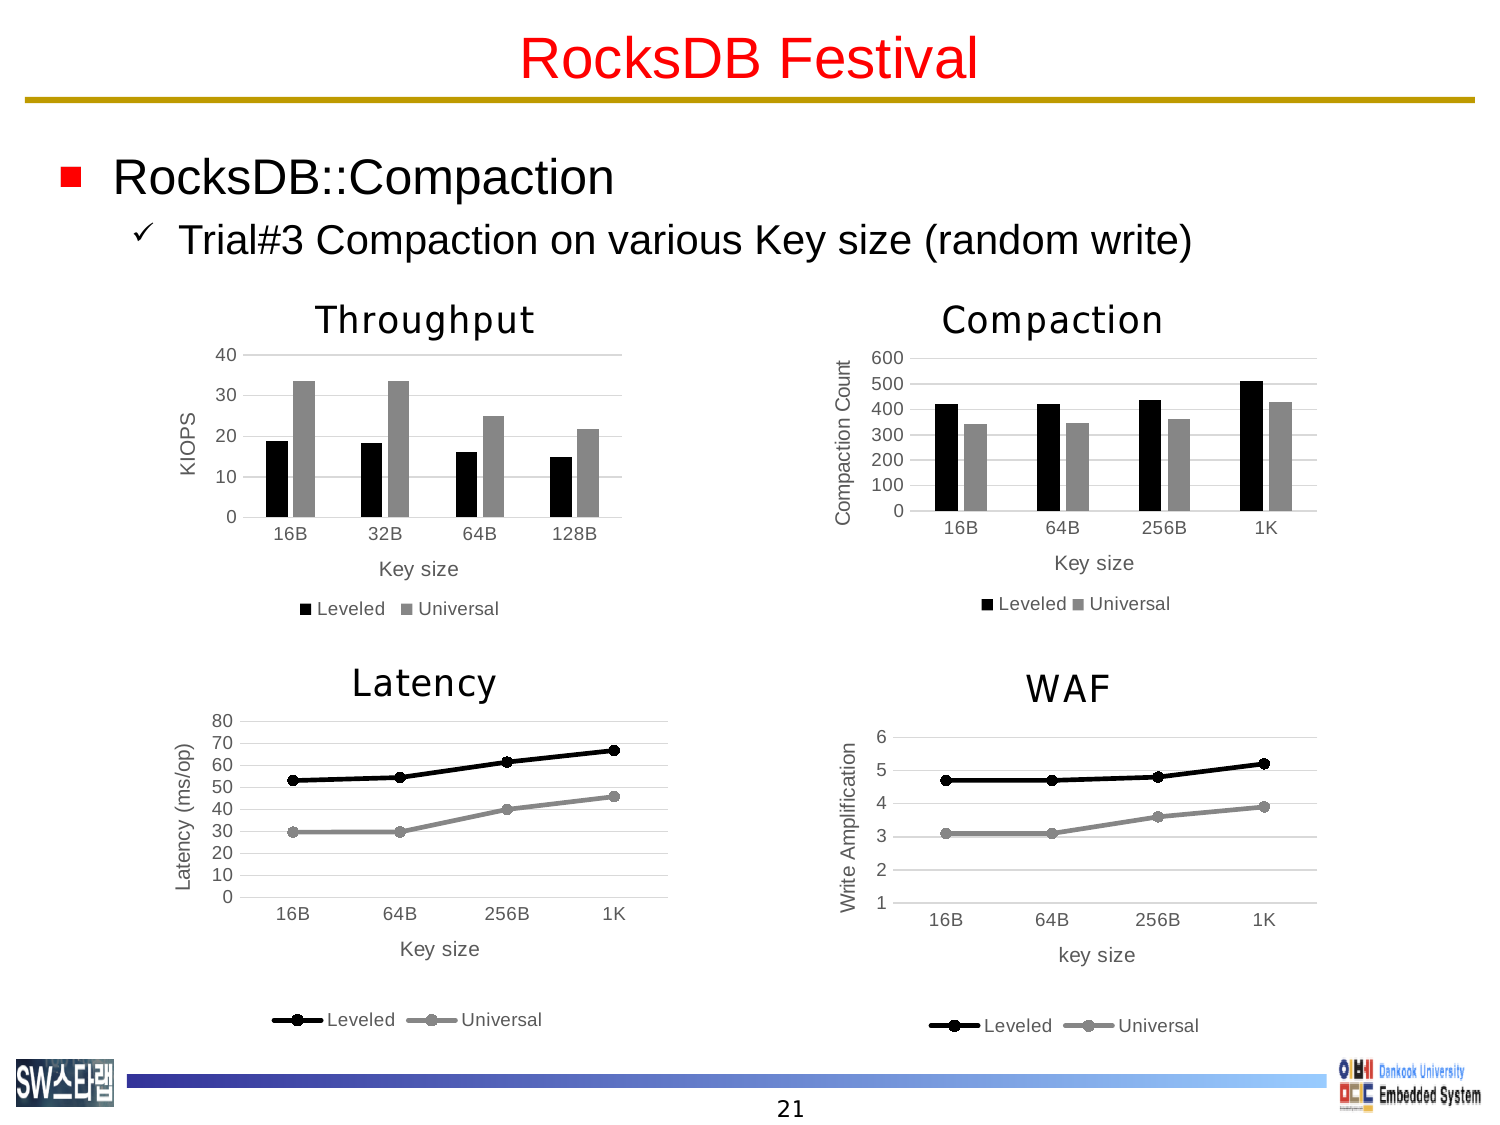

# RocksDB Festival
RocksDB::Compaction
Trial#3 Compaction on various Key size (random write)
Throughput
Compaction

### Chart

| Category |  |  |
|---|---|---|
| 16B | 18.816 | 33.706 |
| 32B | 18.336 | 33.631 |
| 64B | 16.238 | 24.995 |
| 128B | 14.96 | 21.824 |

### Chart

| Category |  |  |
|---|---|---|
| 16B | 421.0 | 344.0 |
| 64B | 423.0 | 347.0 |
| 256B | 438.0 | 363.0 |
| 1K | 510.0 | 428.0 |
Latency
WAF

### Chart

| Category |  |  |
|---|---|---|
| 16B | 53.144 | 29.668 |
| 64B | 54.535 | 29.734 |
| 256B | 61.542 | 40.007 |
| 1K | 66.844 | 45.821 |

### Chart

| Category |  |  |
|---|---|---|
| 16B | 4.7 | 3.1 |
| 64B | 4.7 | 3.1 |
| 256B | 4.8 | 3.6 |
| 1K | 5.2 | 3.9 |
21